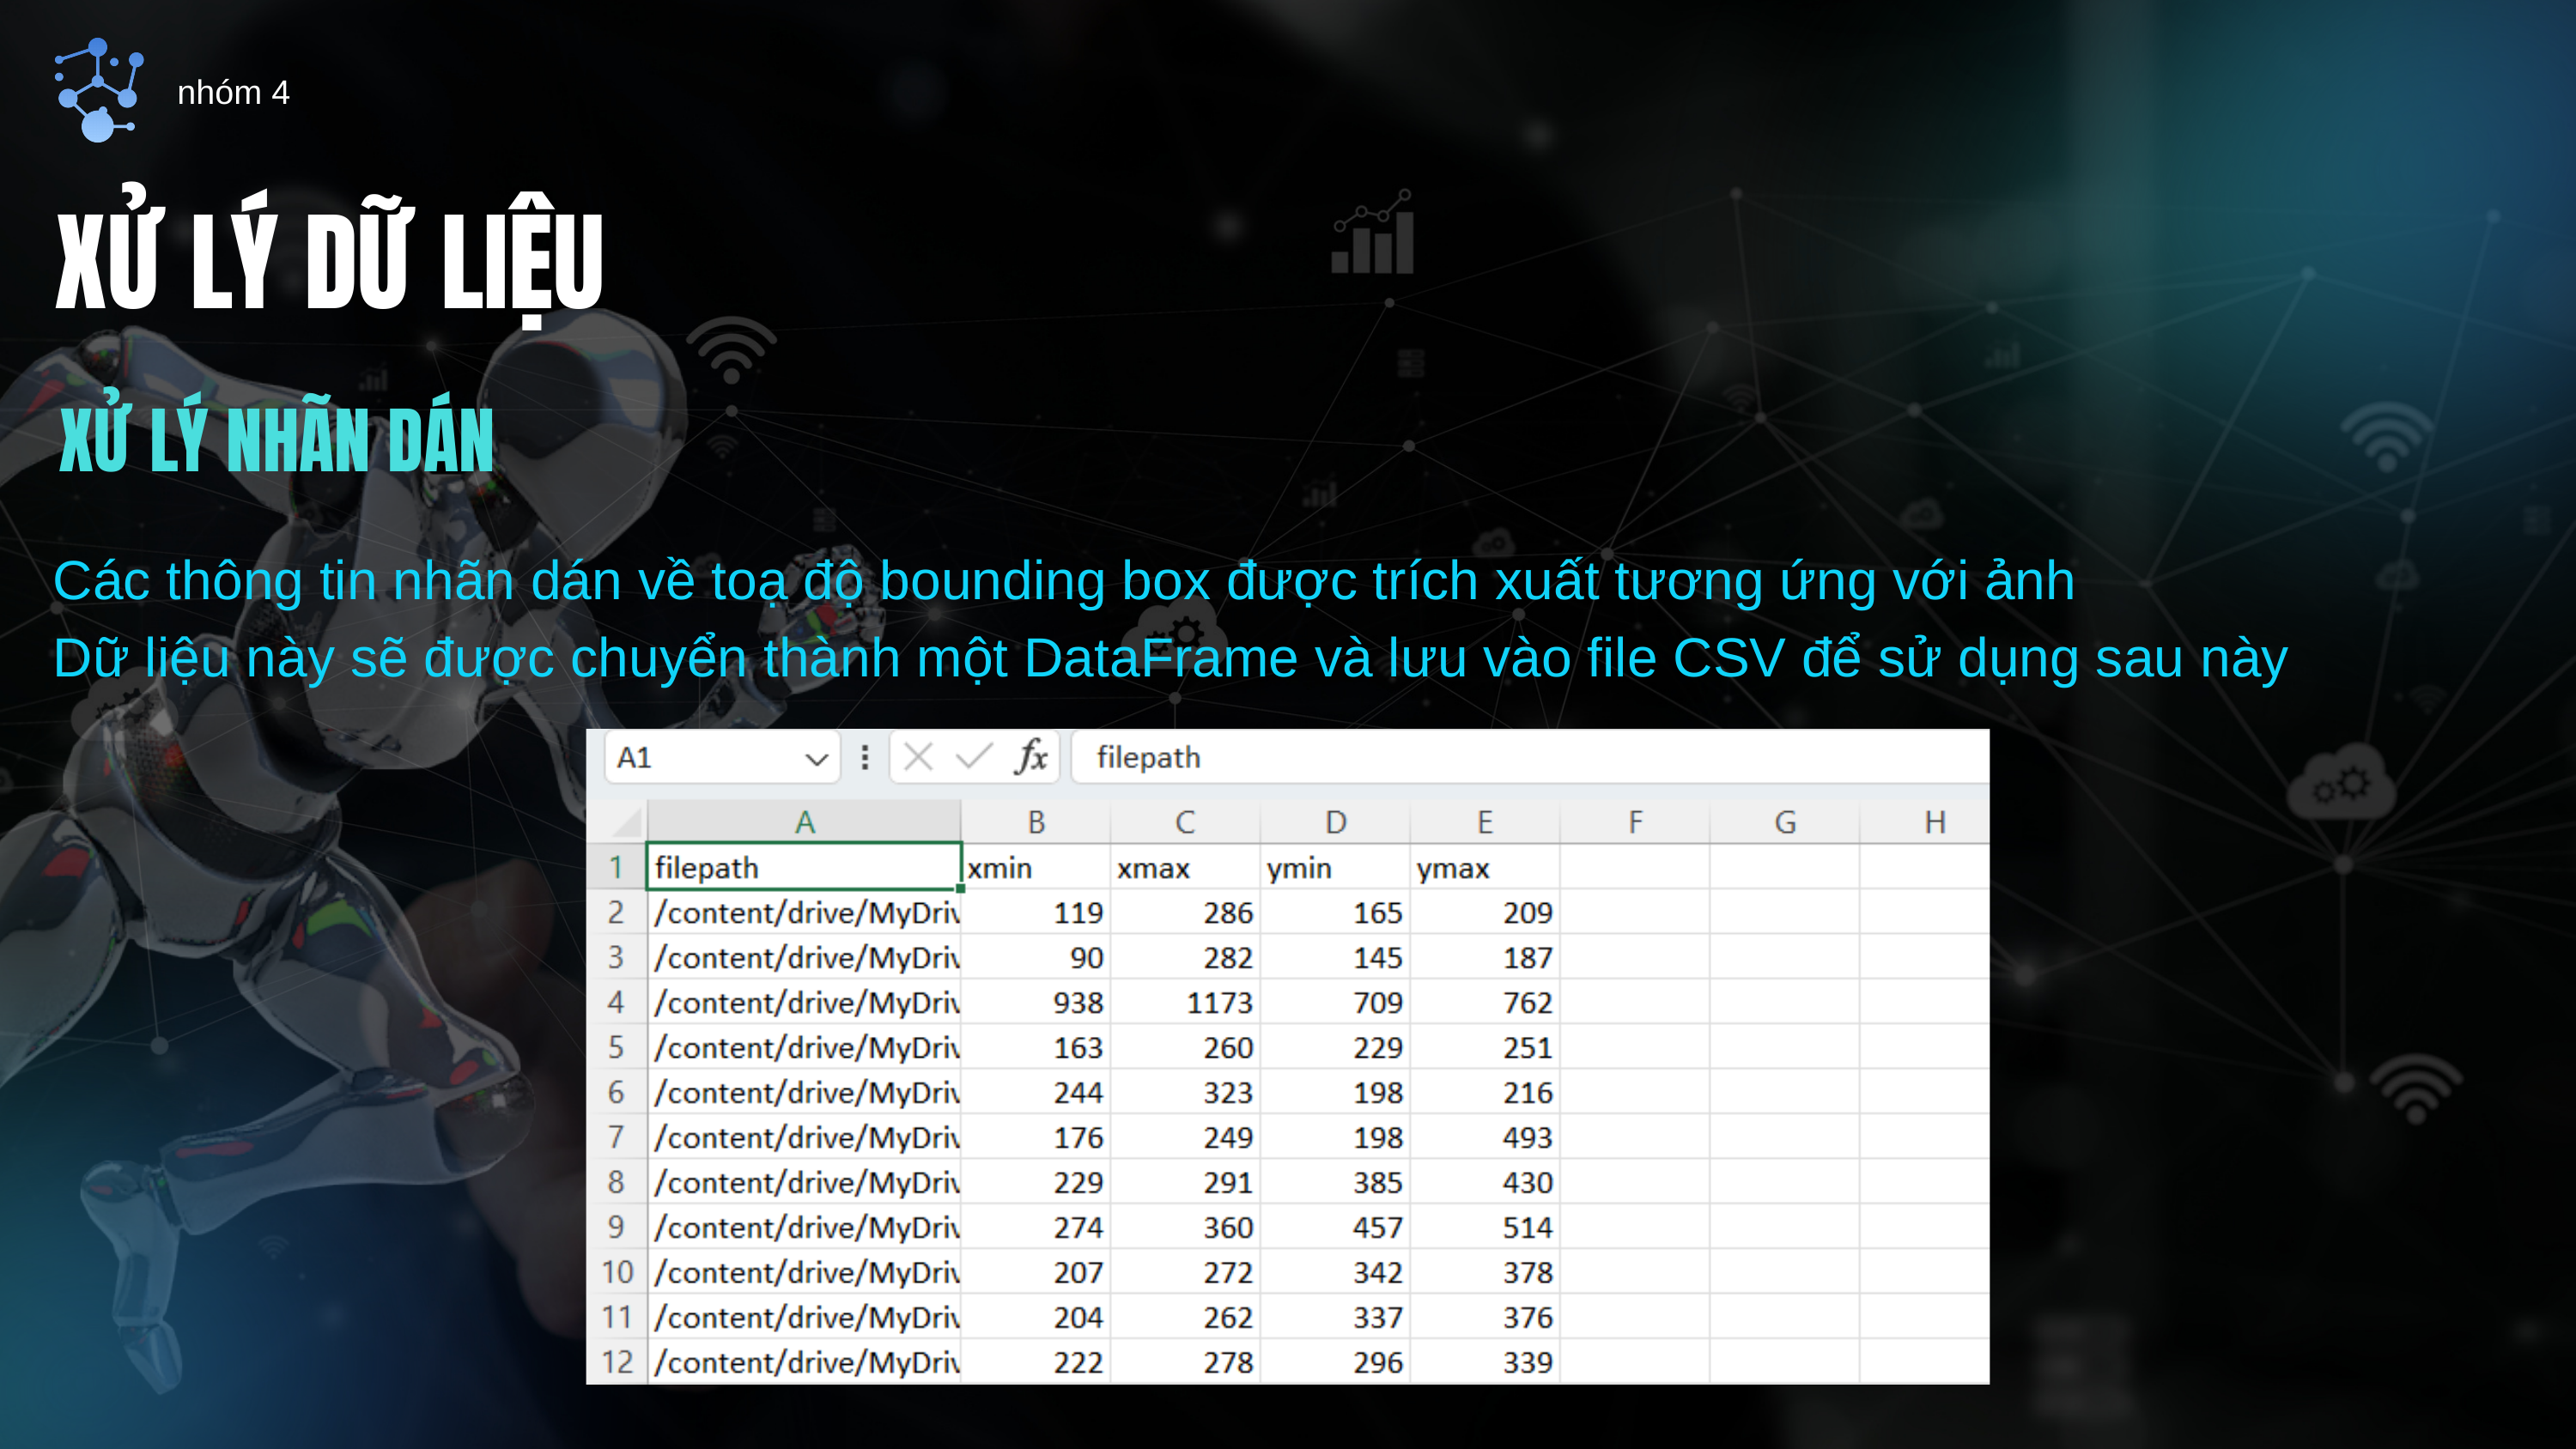

nhóm 4
XỬ LÝ DỮ LIỆU

XỬ LÝ NHÃN DÁN
Các thông tin nhãn dán về toạ độ bounding box được trích xuất tương ứng với ảnh
Dữ liệu này sẽ được chuyển thành một DataFrame và lưu vào file CSV để sử dụng sau này